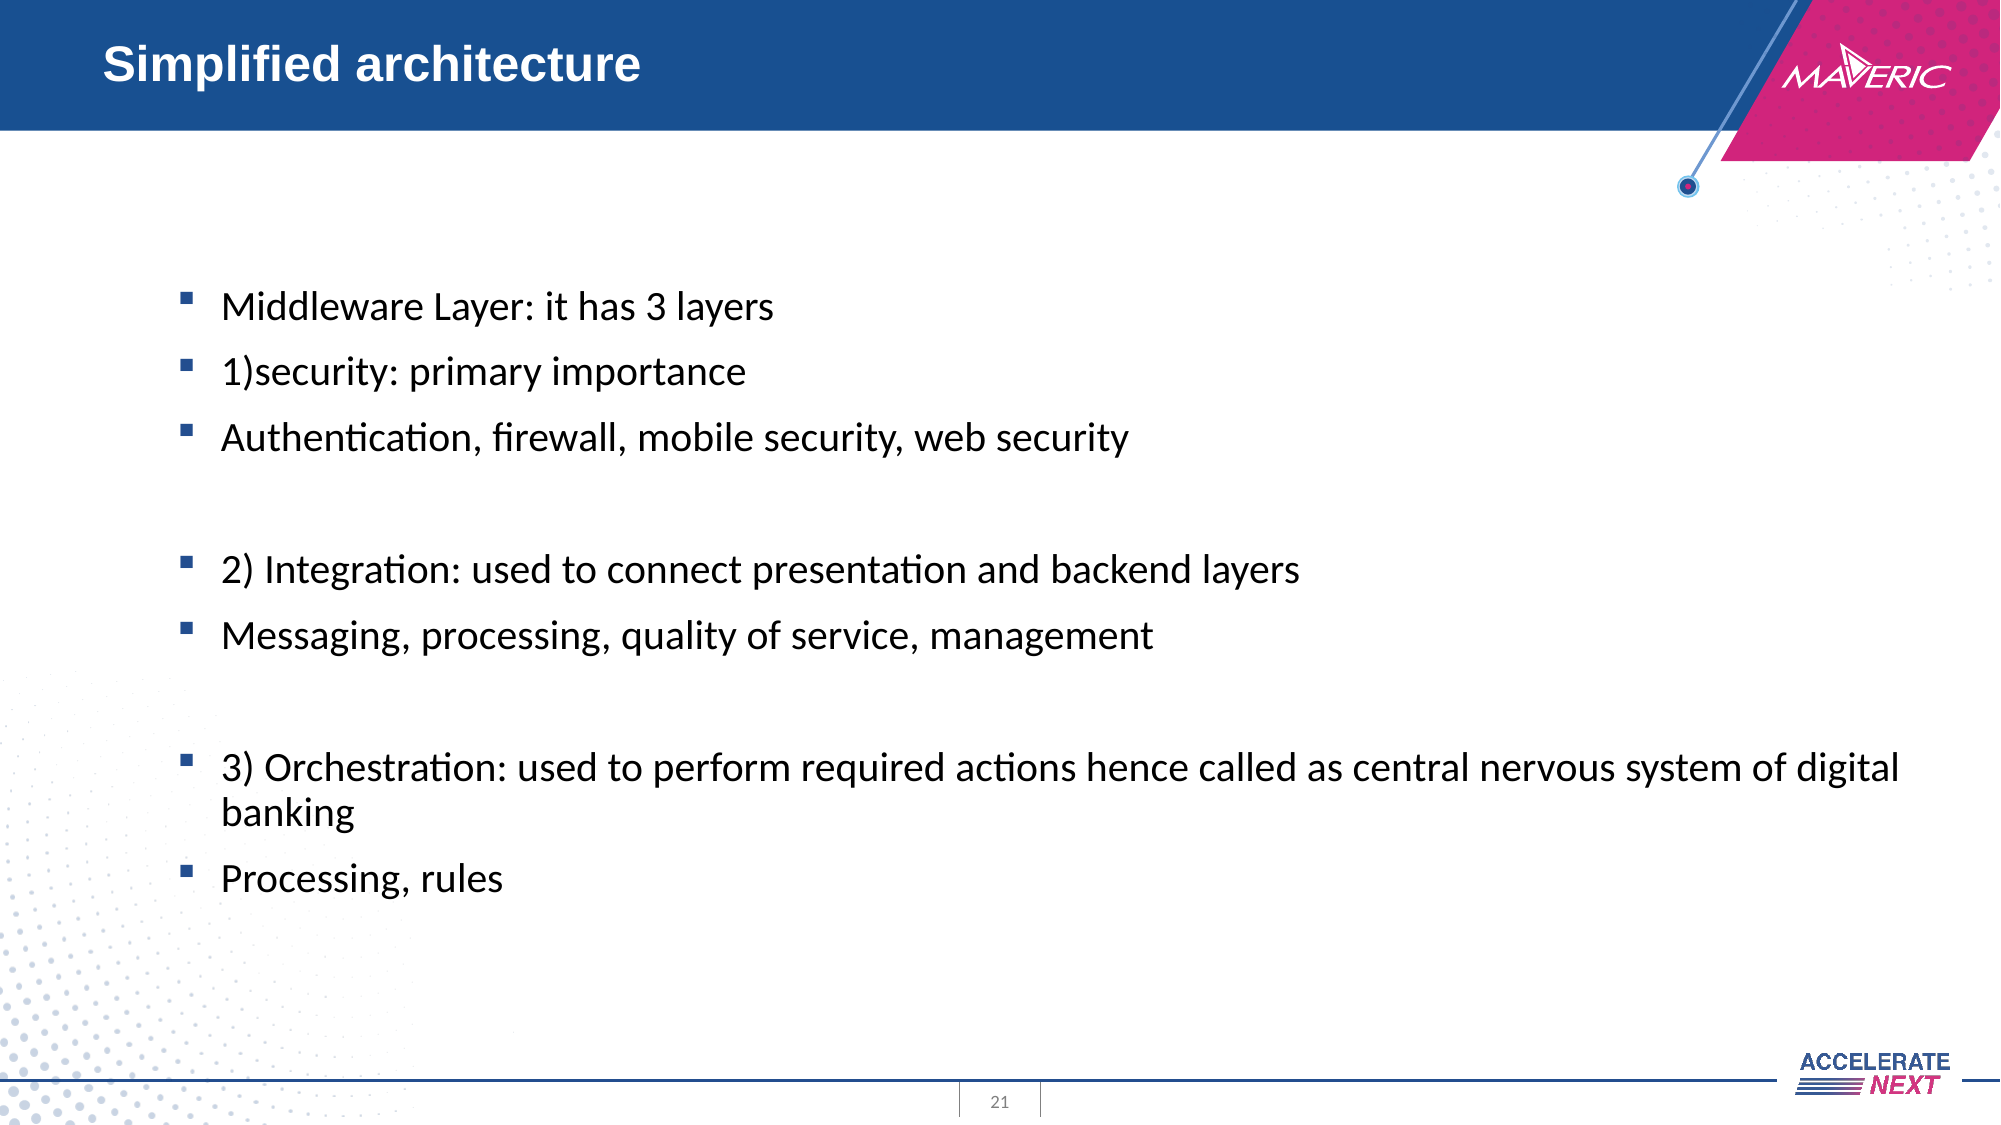

# Simplified architecture

Middleware Layer: it has 3 layers
1)security: primary importance
Authentication, firewall, mobile security, web security

2) Integration: used to connect presentation and backend layers
Messaging, processing, quality of service, management

3) Orchestration: used to perform required actions hence called as central nervous system of digital banking
Processing, rules
21